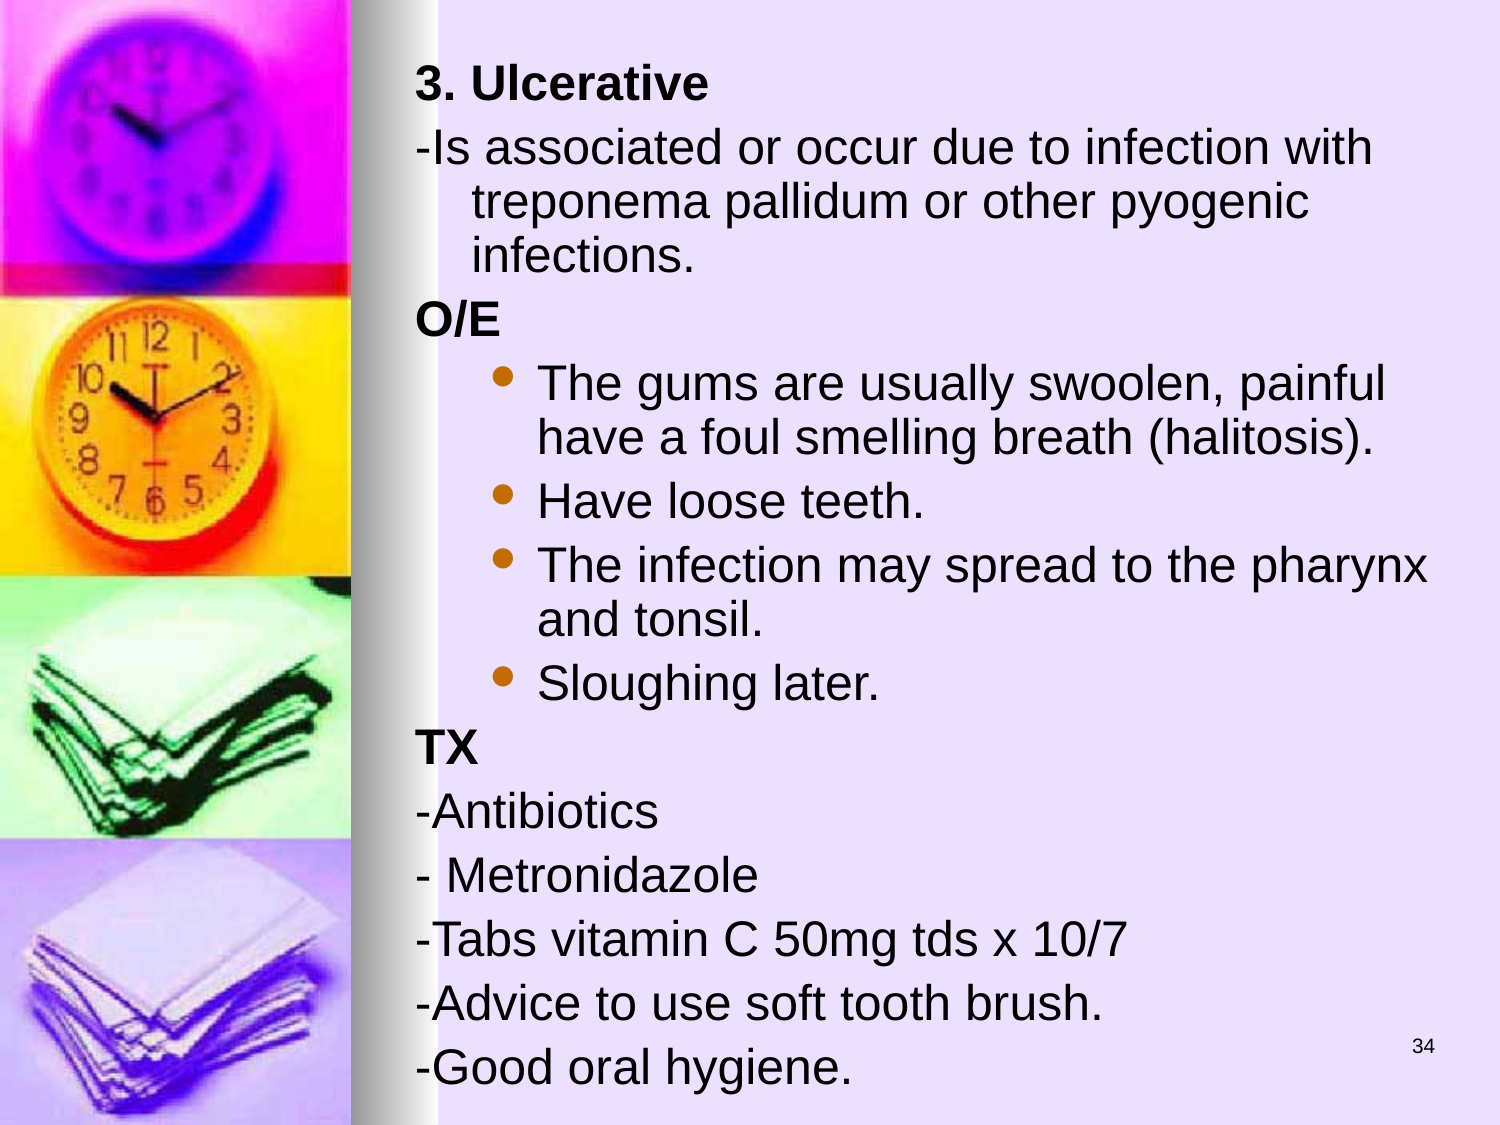

3. Ulcerative
-Is associated or occur due to infection with treponema pallidum or other pyogenic infections.
O/E
The gums are usually swoolen, painful have a foul smelling breath (halitosis).
Have loose teeth.
The infection may spread to the pharynx and tonsil.
Sloughing later.
TX
-Antibiotics
- Metronidazole
-Tabs vitamin C 50mg tds x 10/7
-Advice to use soft tooth brush.
-Good oral hygiene.

34